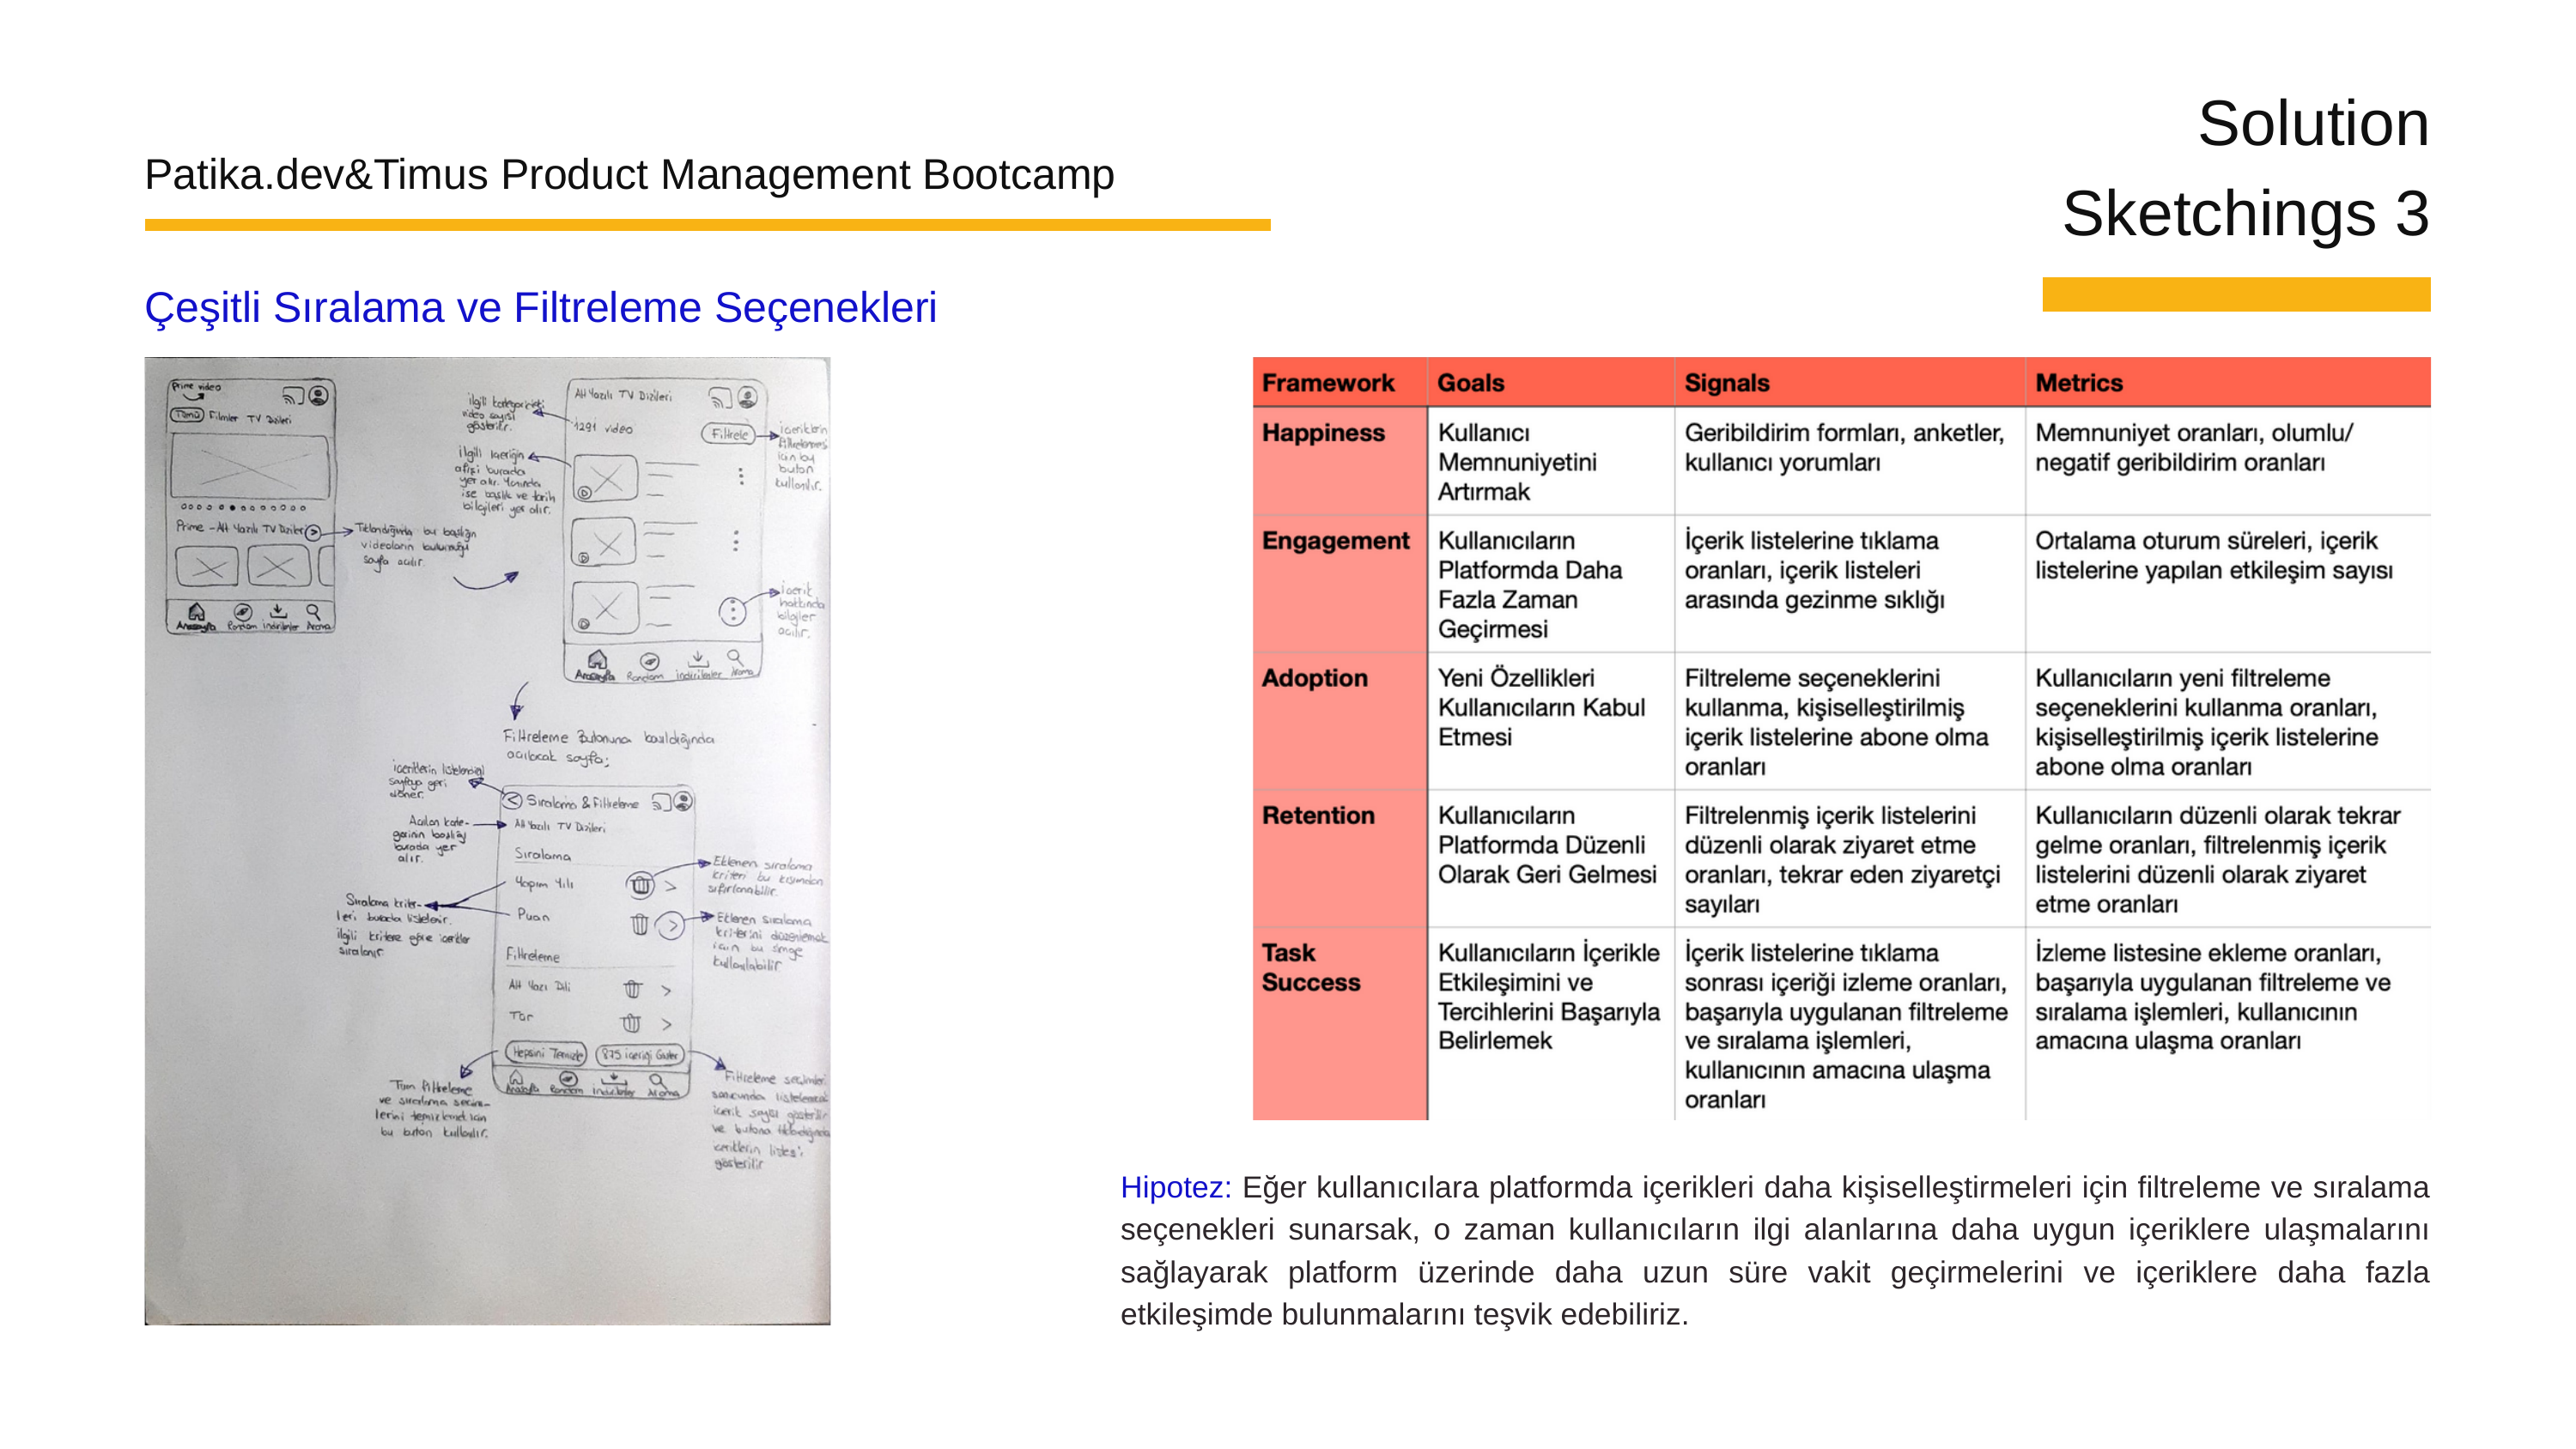

Solution
Sketchings 3
Patika.dev&Timus Product Management Bootcamp

Çeşitli Sıralama ve Filtreleme Seçenekleri

Hipotez: Eğer kullanıcılara platformda içerikleri daha kişiselleştirmeleri için filtreleme ve sıralama seçenekleri sunarsak, o zaman kullanıcıların ilgi alanlarına daha uygun içeriklere ulaşmalarını sağlayarak platform üzerinde daha uzun süre vakit geçirmelerini ve içeriklere daha fazla etkileşimde bulunmalarını teşvik edebiliriz.